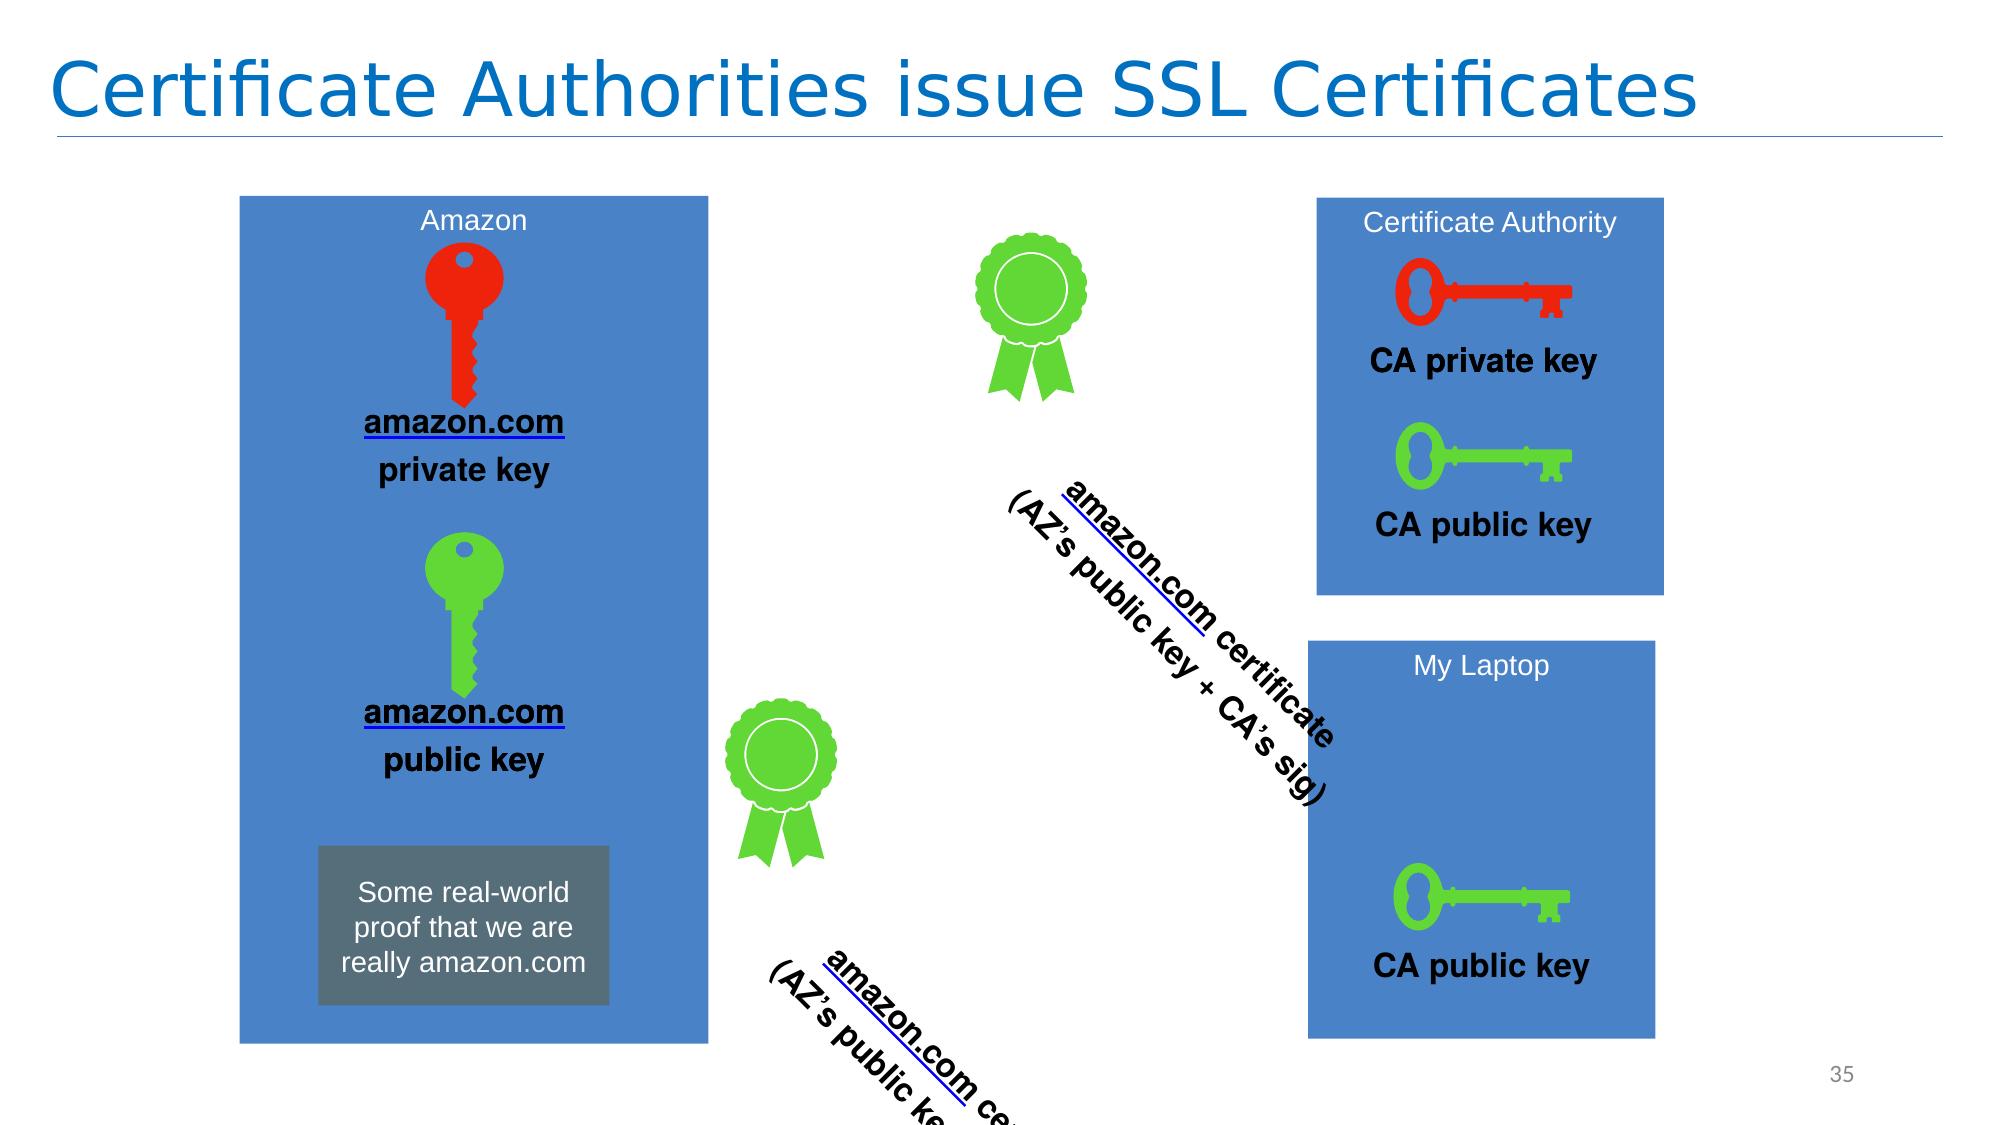

# Certificate Authorities issue SSL Certificates

Amazon

Certificate Authority

amazon.com certificate
(AZ’s public key + CA’s sig)

amazon.com private key

CA private key

CA private key

CA public key

amazon.com public key

amazon.com public key

My Laptop

amazon.com certificate
(AZ’s public key + CA’s sig)

Some real-world proof that we are really amazon.com

CA public key
35